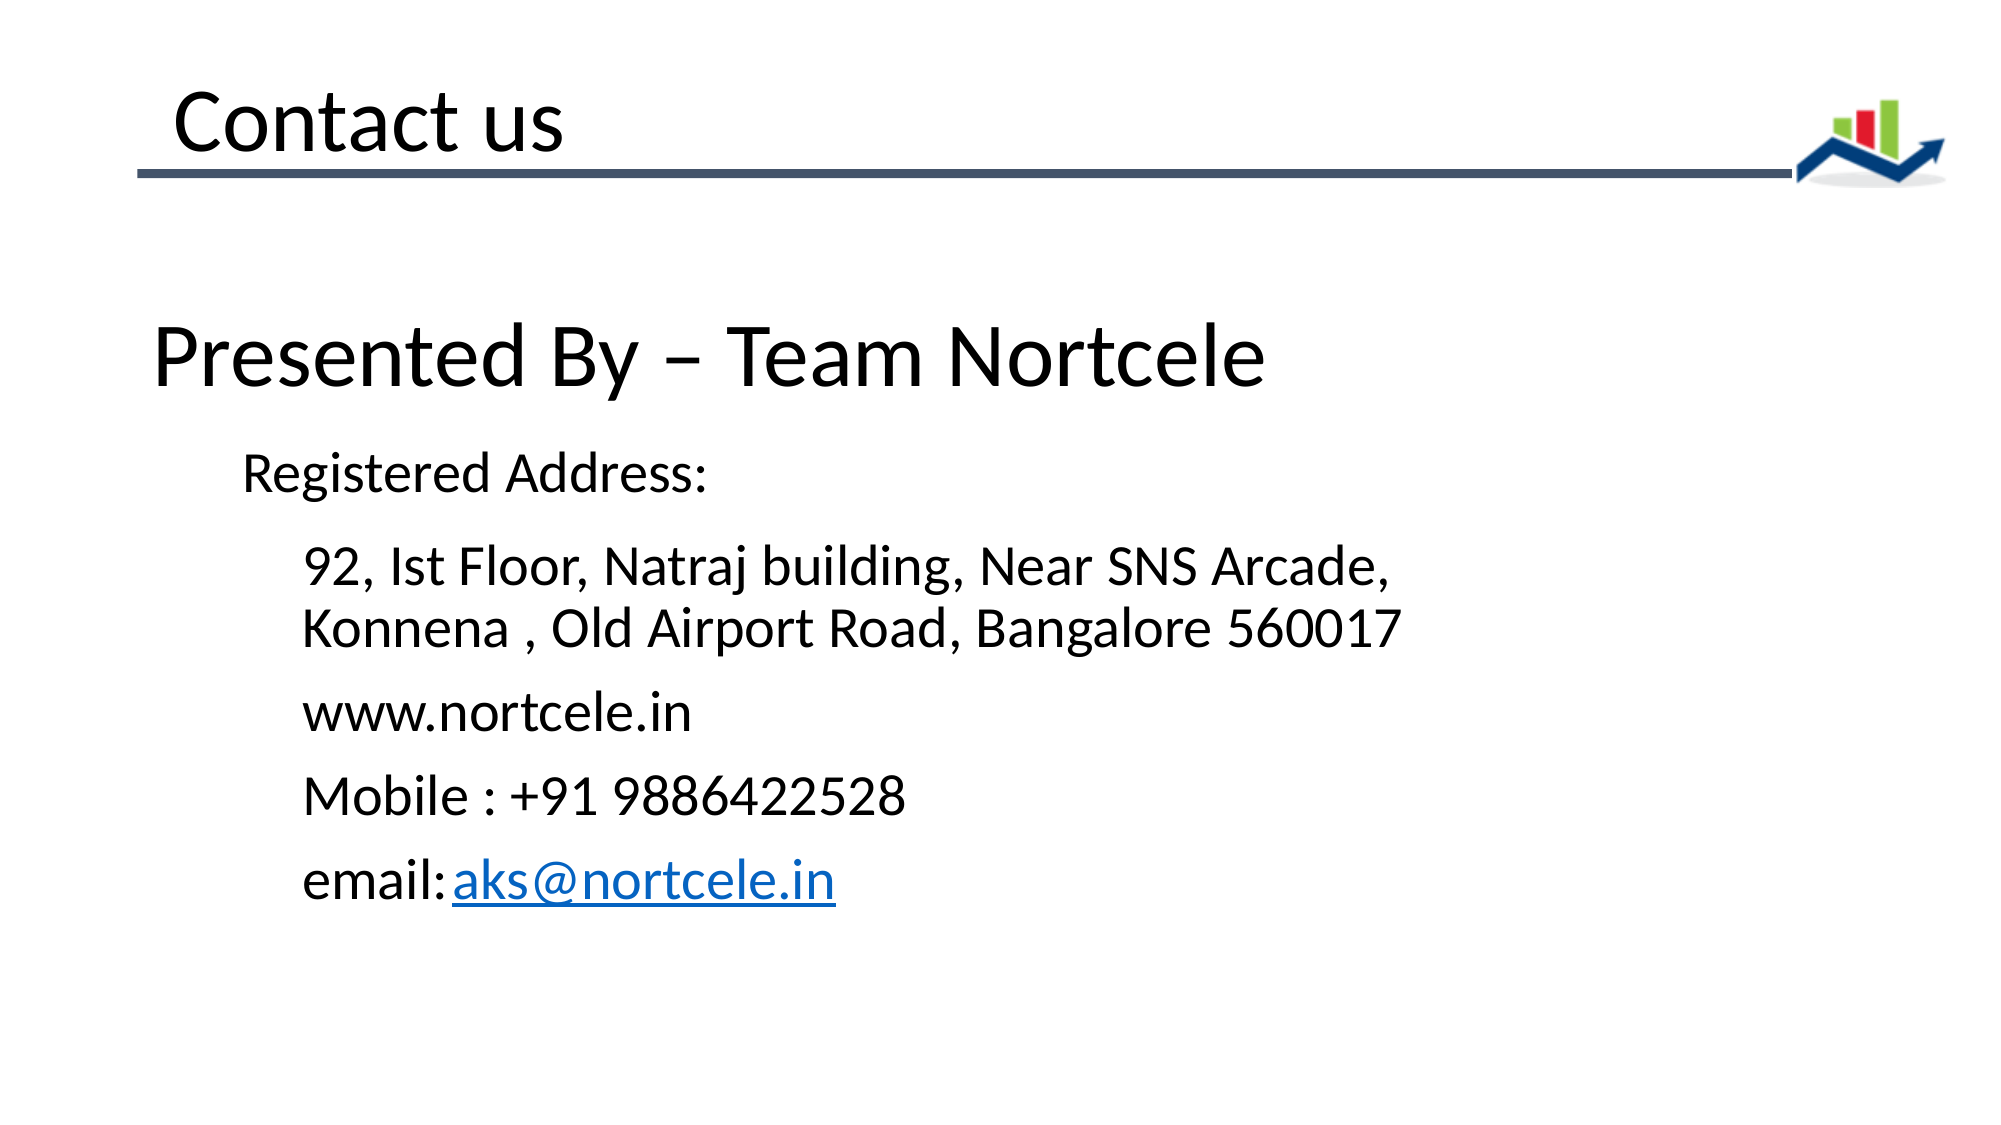

# Contact us
Presented By – Team Nortcele
    Registered Address:
	92, Ist Floor, Natraj building, Near SNS Arcade,
       	Konnena , Old Airport Road, Bangalore 560017
	www.nortcele.in
	Mobile : +91 9886422528
	email:	aks@nortcele.in